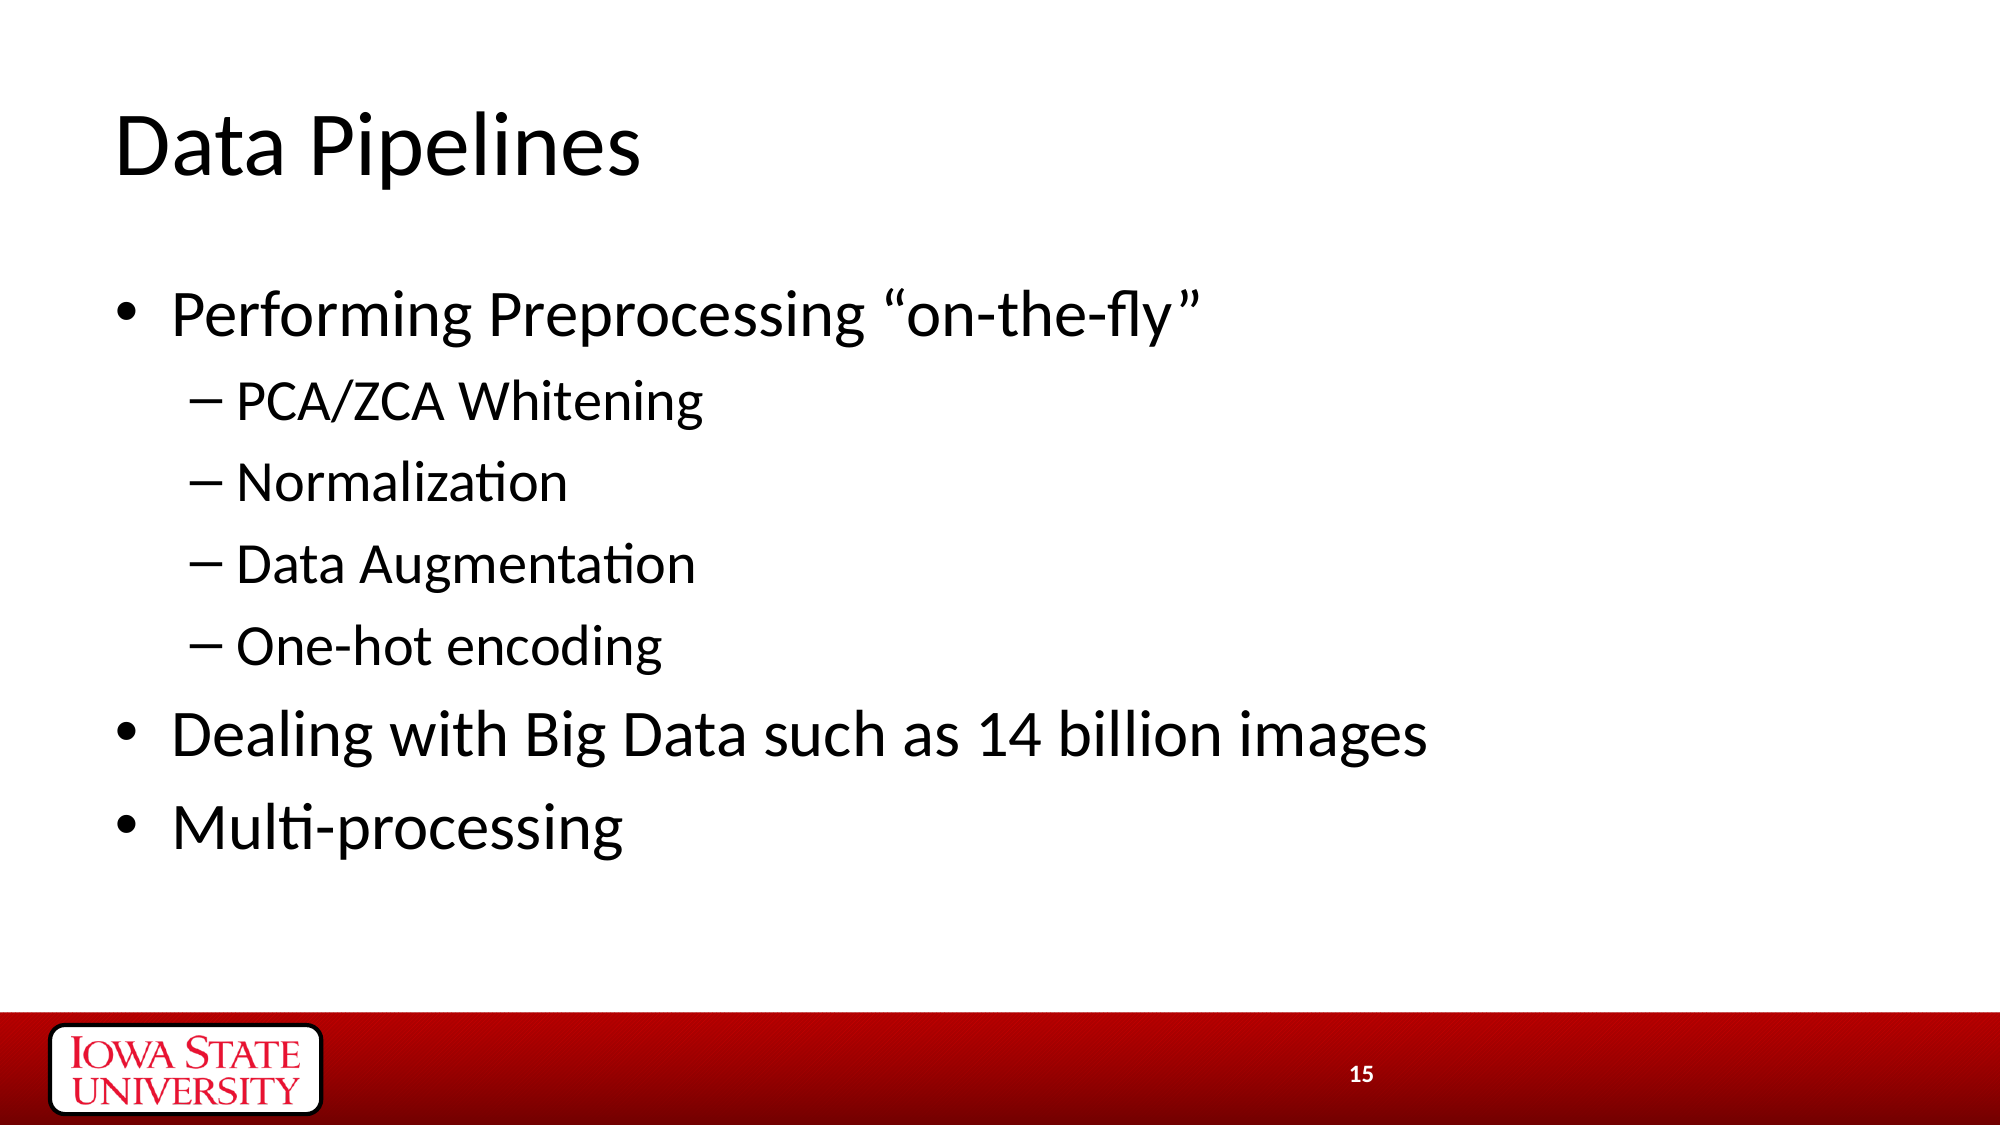

# Data Pipelines
Performing Preprocessing “on-the-fly”
PCA/ZCA Whitening
Normalization
Data Augmentation
One-hot encoding
Dealing with Big Data such as 14 billion images
Multi-processing

15